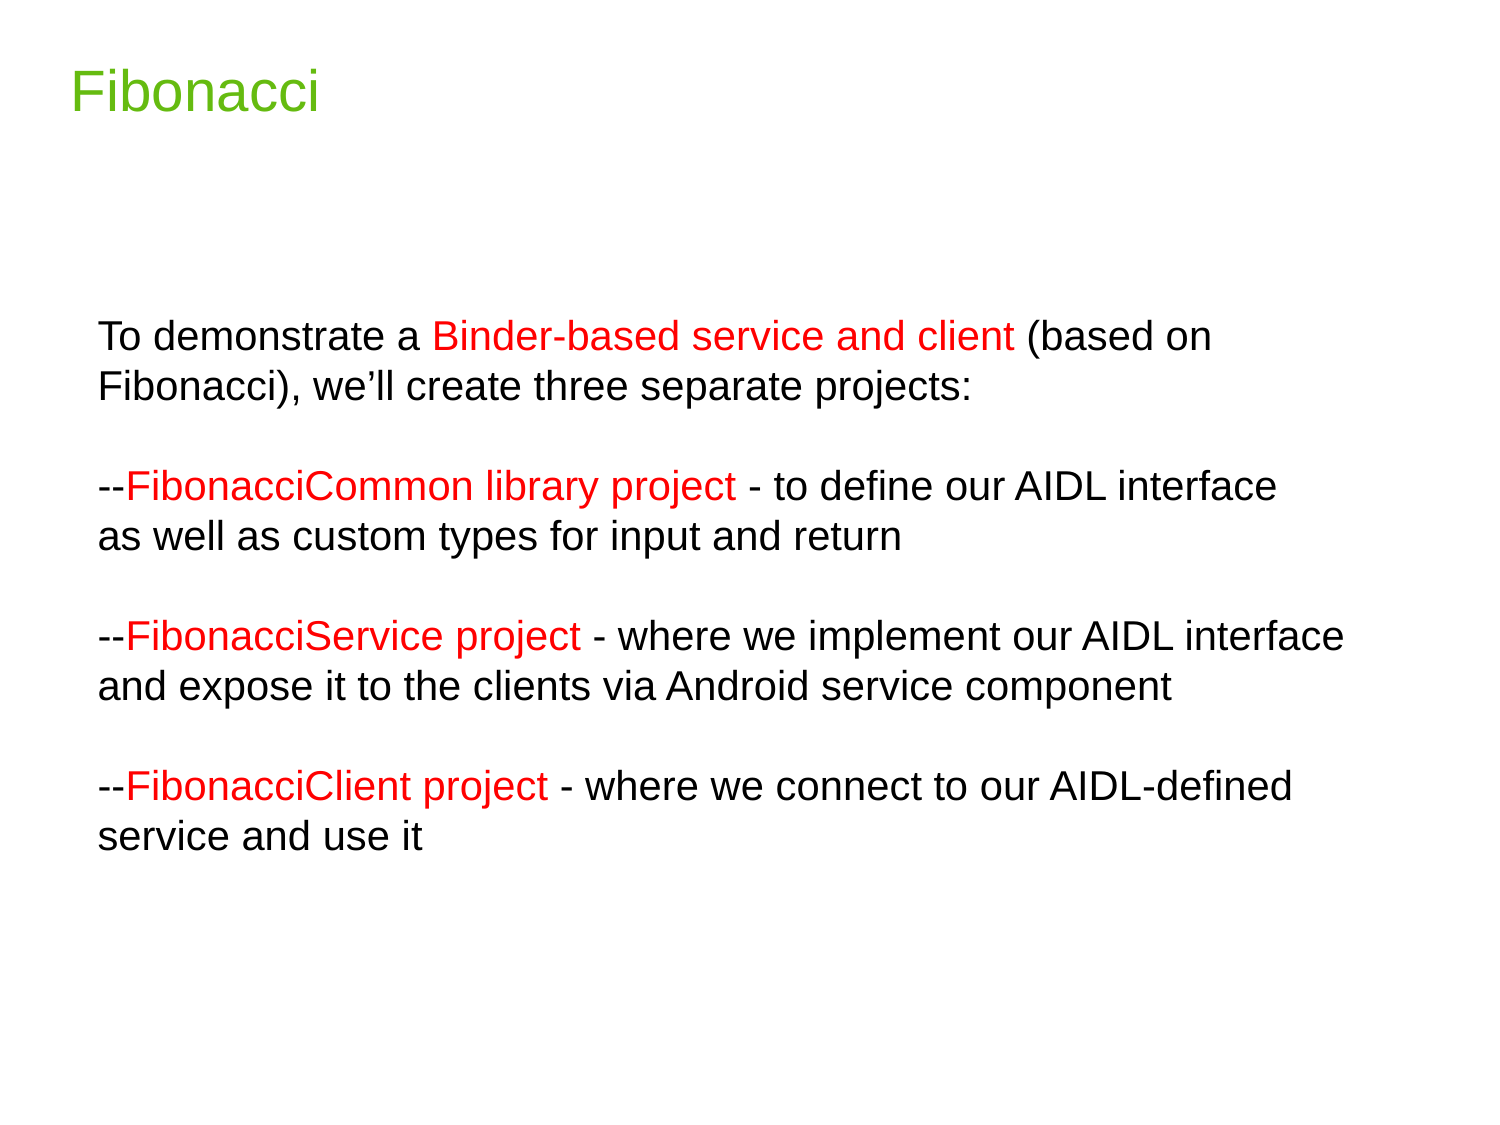

# Fibonacci
To demonstrate a Binder-based service and client (based on Fibonacci), we’ll create three separate projects:

--FibonacciCommon library project - to define our AIDL interface
as well as custom types for input and return

--FibonacciService project - where we implement our AIDL interface and expose it to the clients via Android service component

--FibonacciClient project - where we connect to our AIDL-defined service and use it